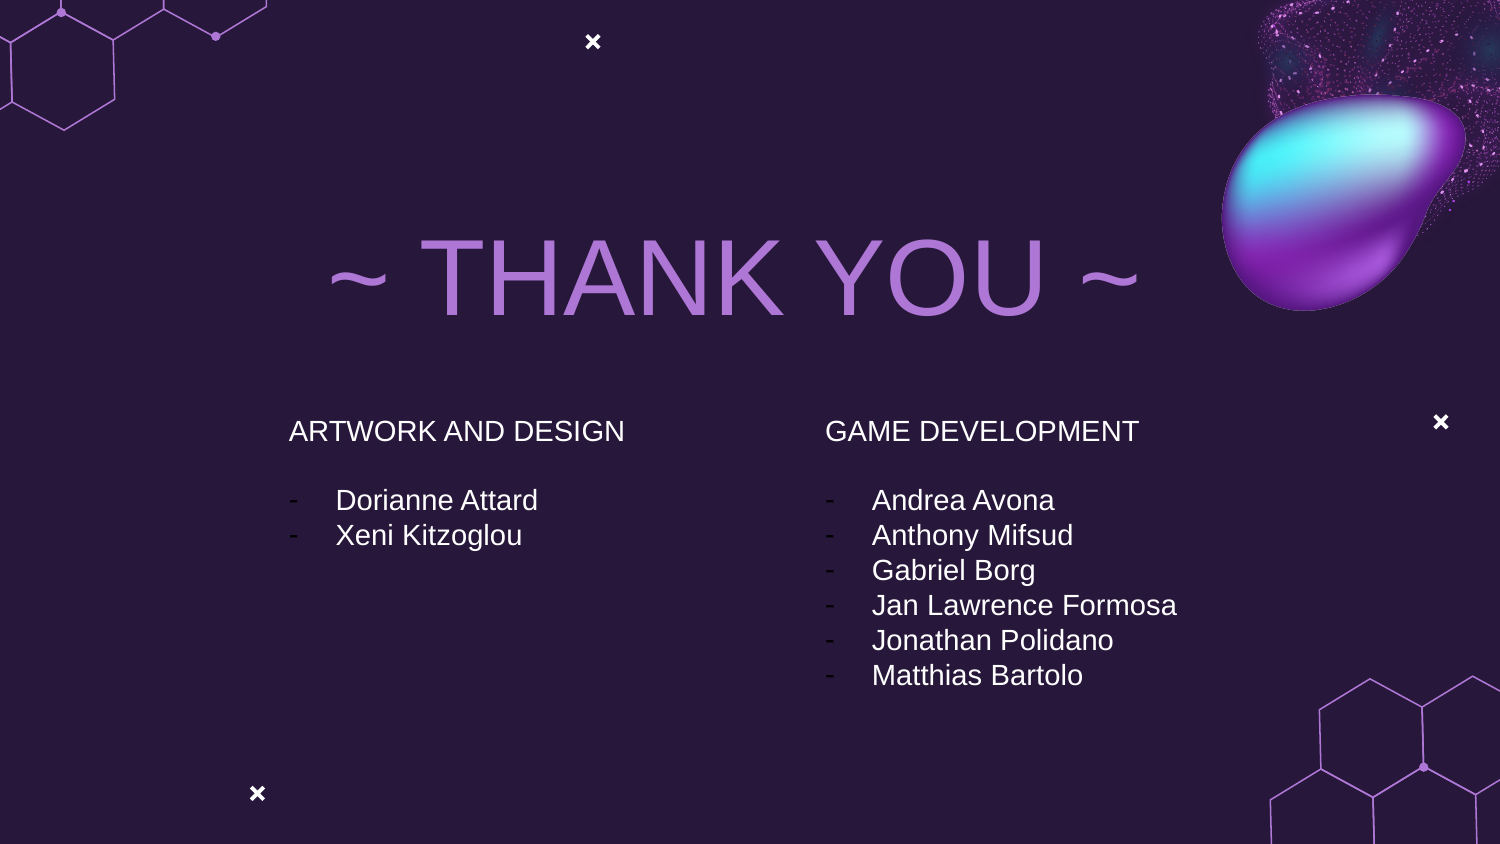

~ THANK YOU ~
ARTWORK AND DESIGN

Dorianne Attard
Xeni Kitzoglou
GAME DEVELOPMENT

Andrea Avona
Anthony Mifsud
Gabriel Borg
Jan Lawrence Formosa
Jonathan Polidano
Matthias Bartolo